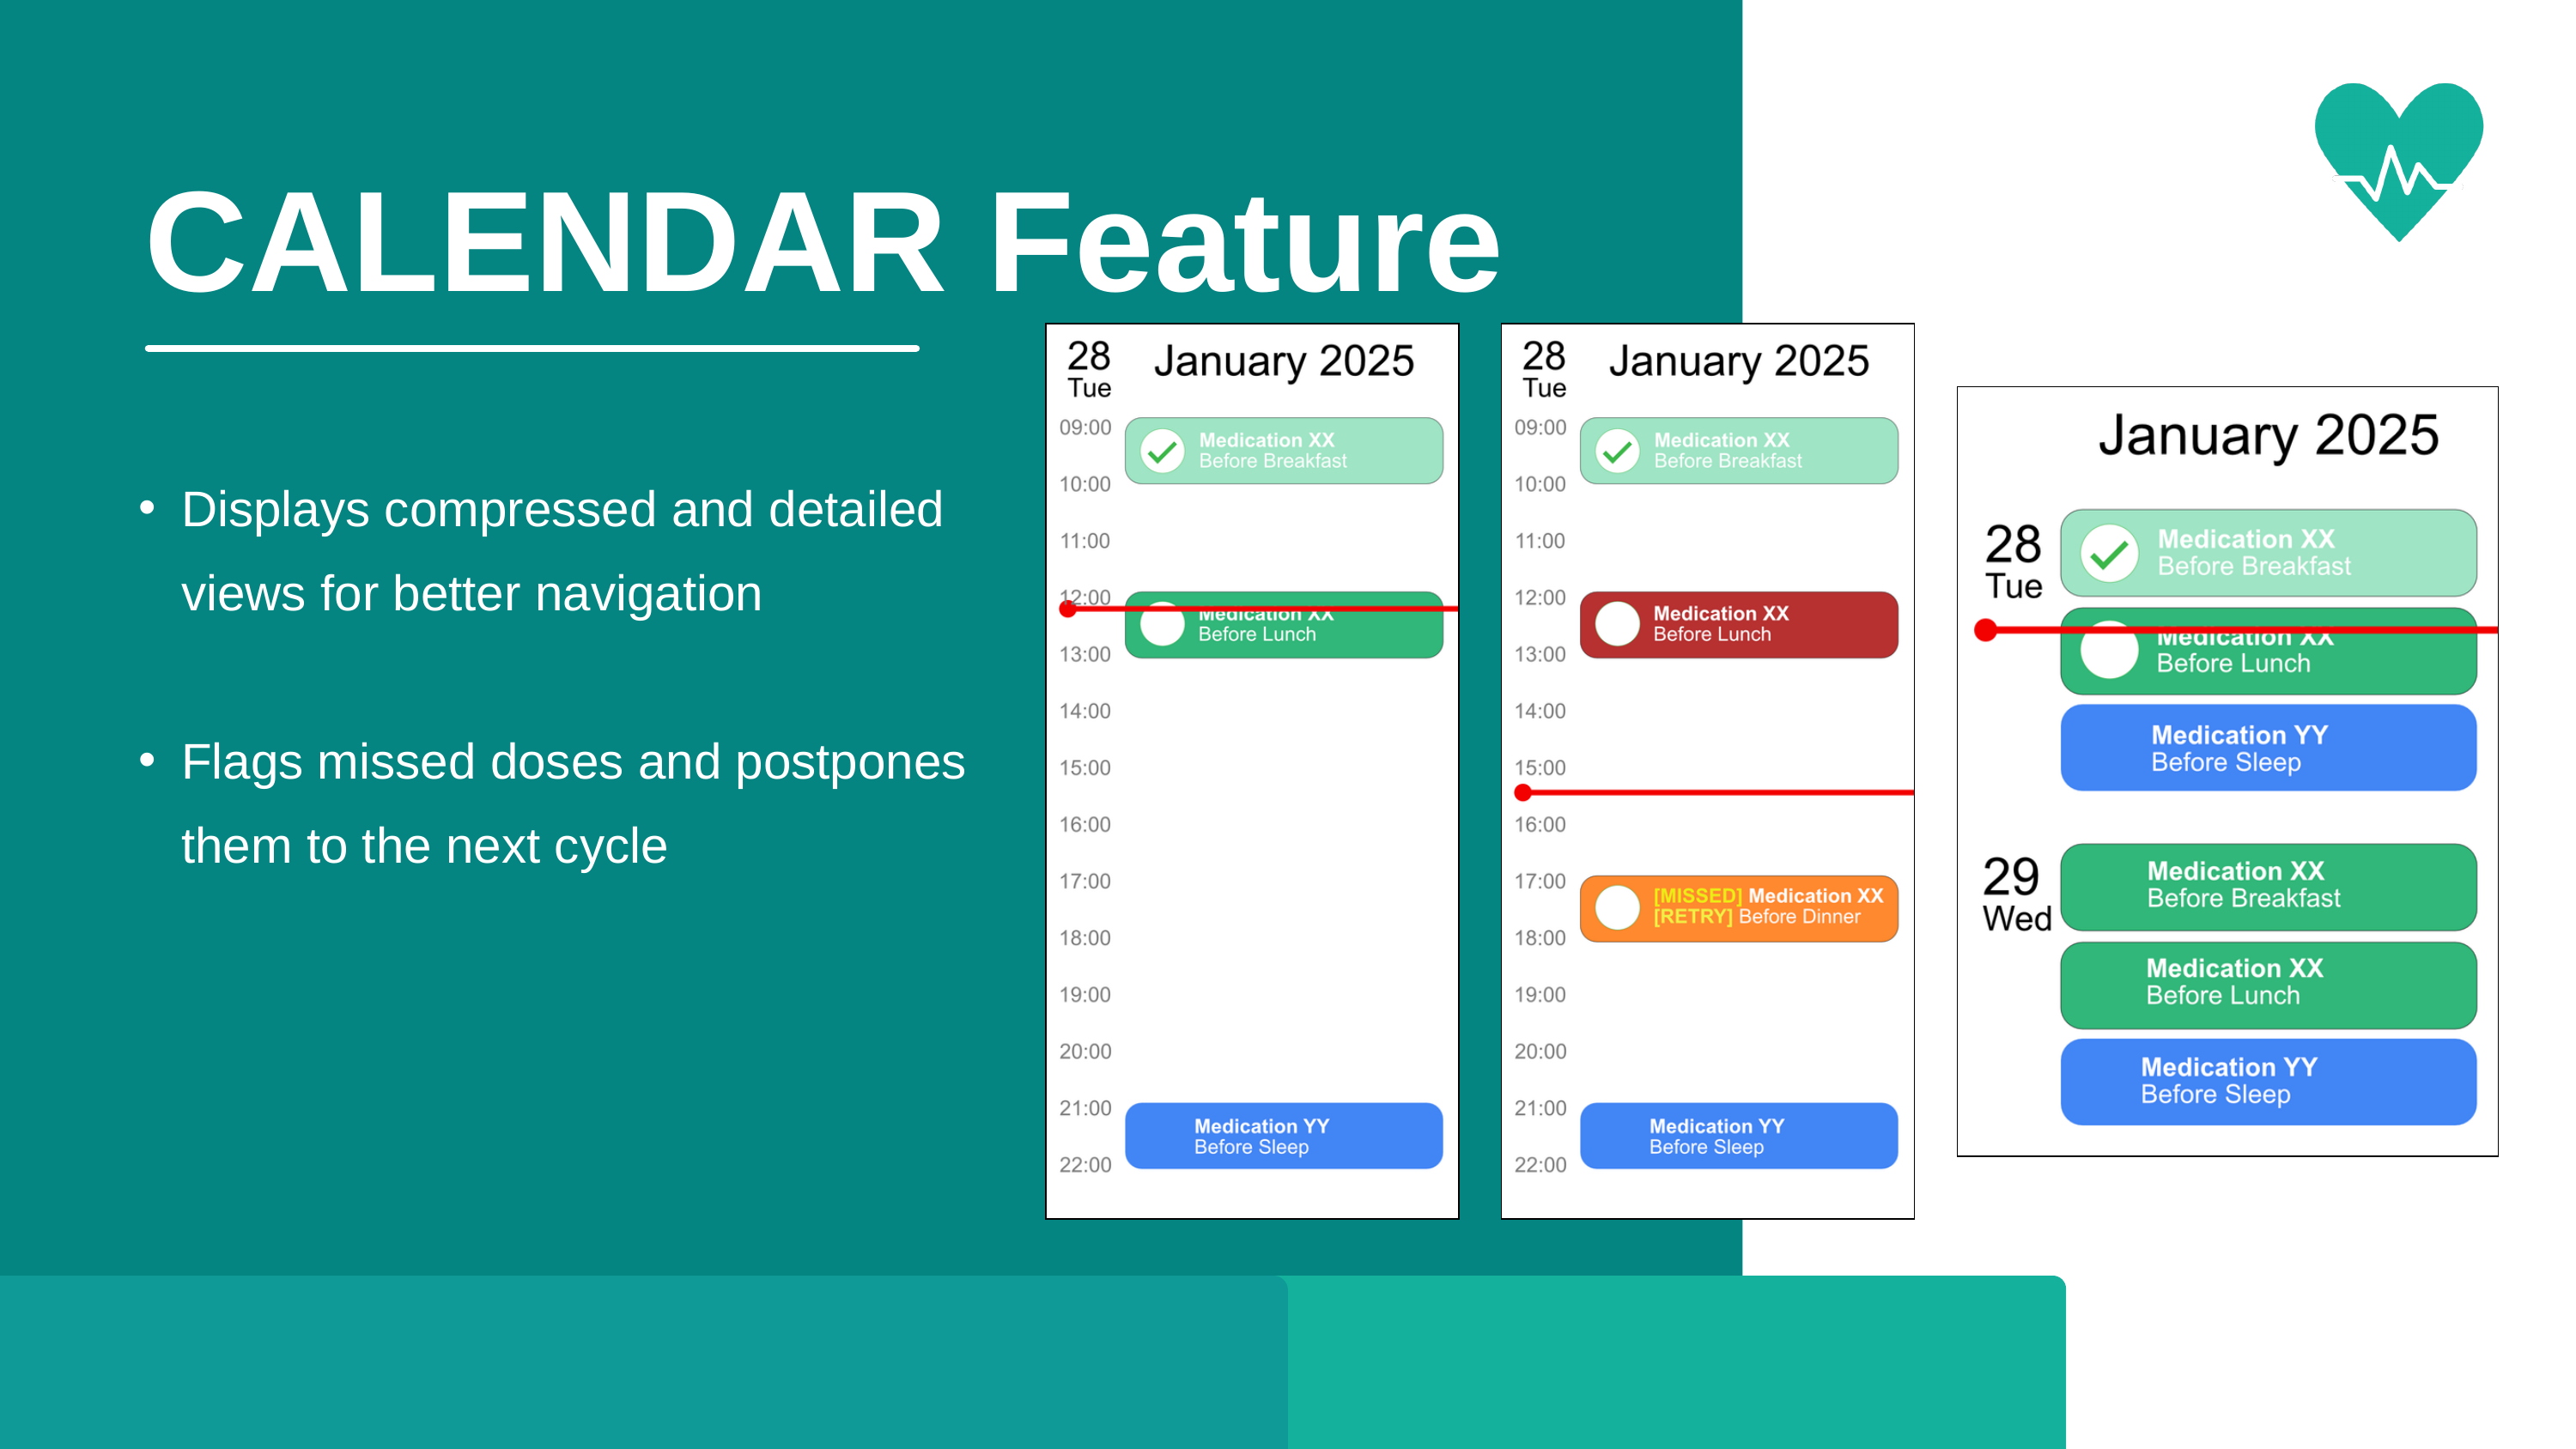

CALENDAR Feature

Displays compressed and detailed views for better navigation

Flags missed doses and postpones them to the next cycle